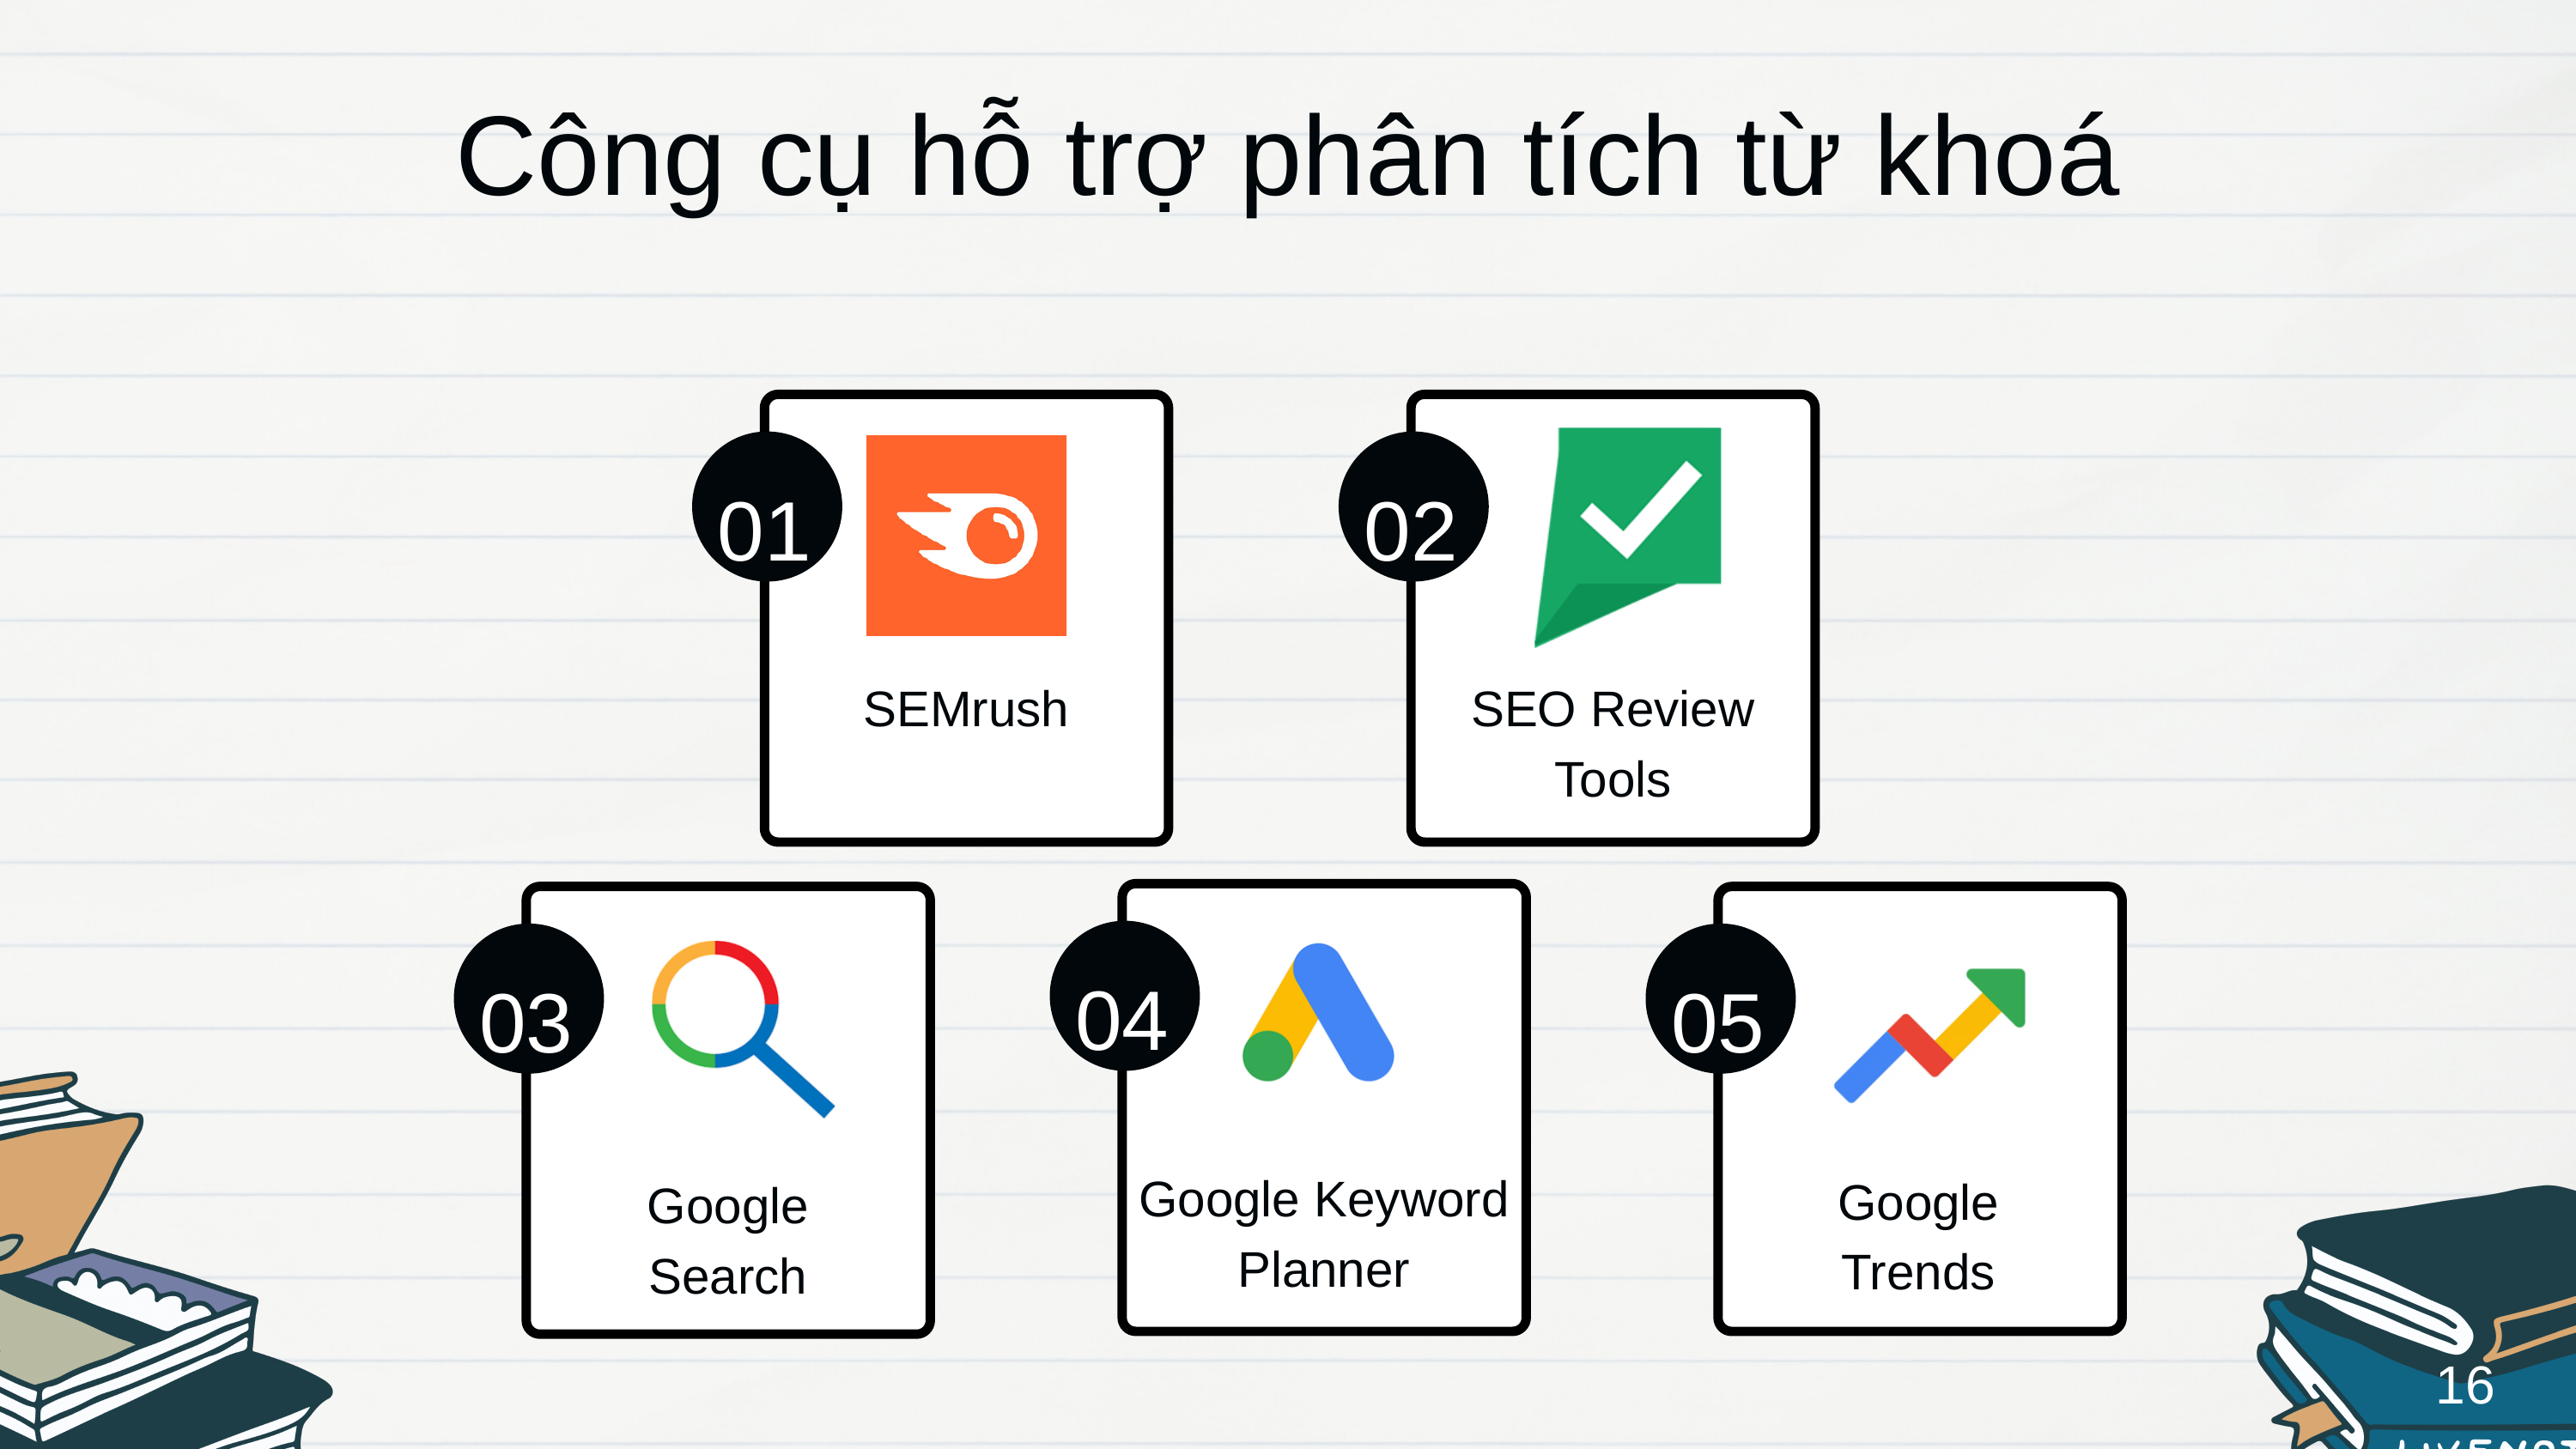

Công cụ hỗ trợ phân tích từ khoá

01
02
SEMrush
SEO Review Tools

04
03
05

Google Keyword Planner
Google Trends
Google Search

16